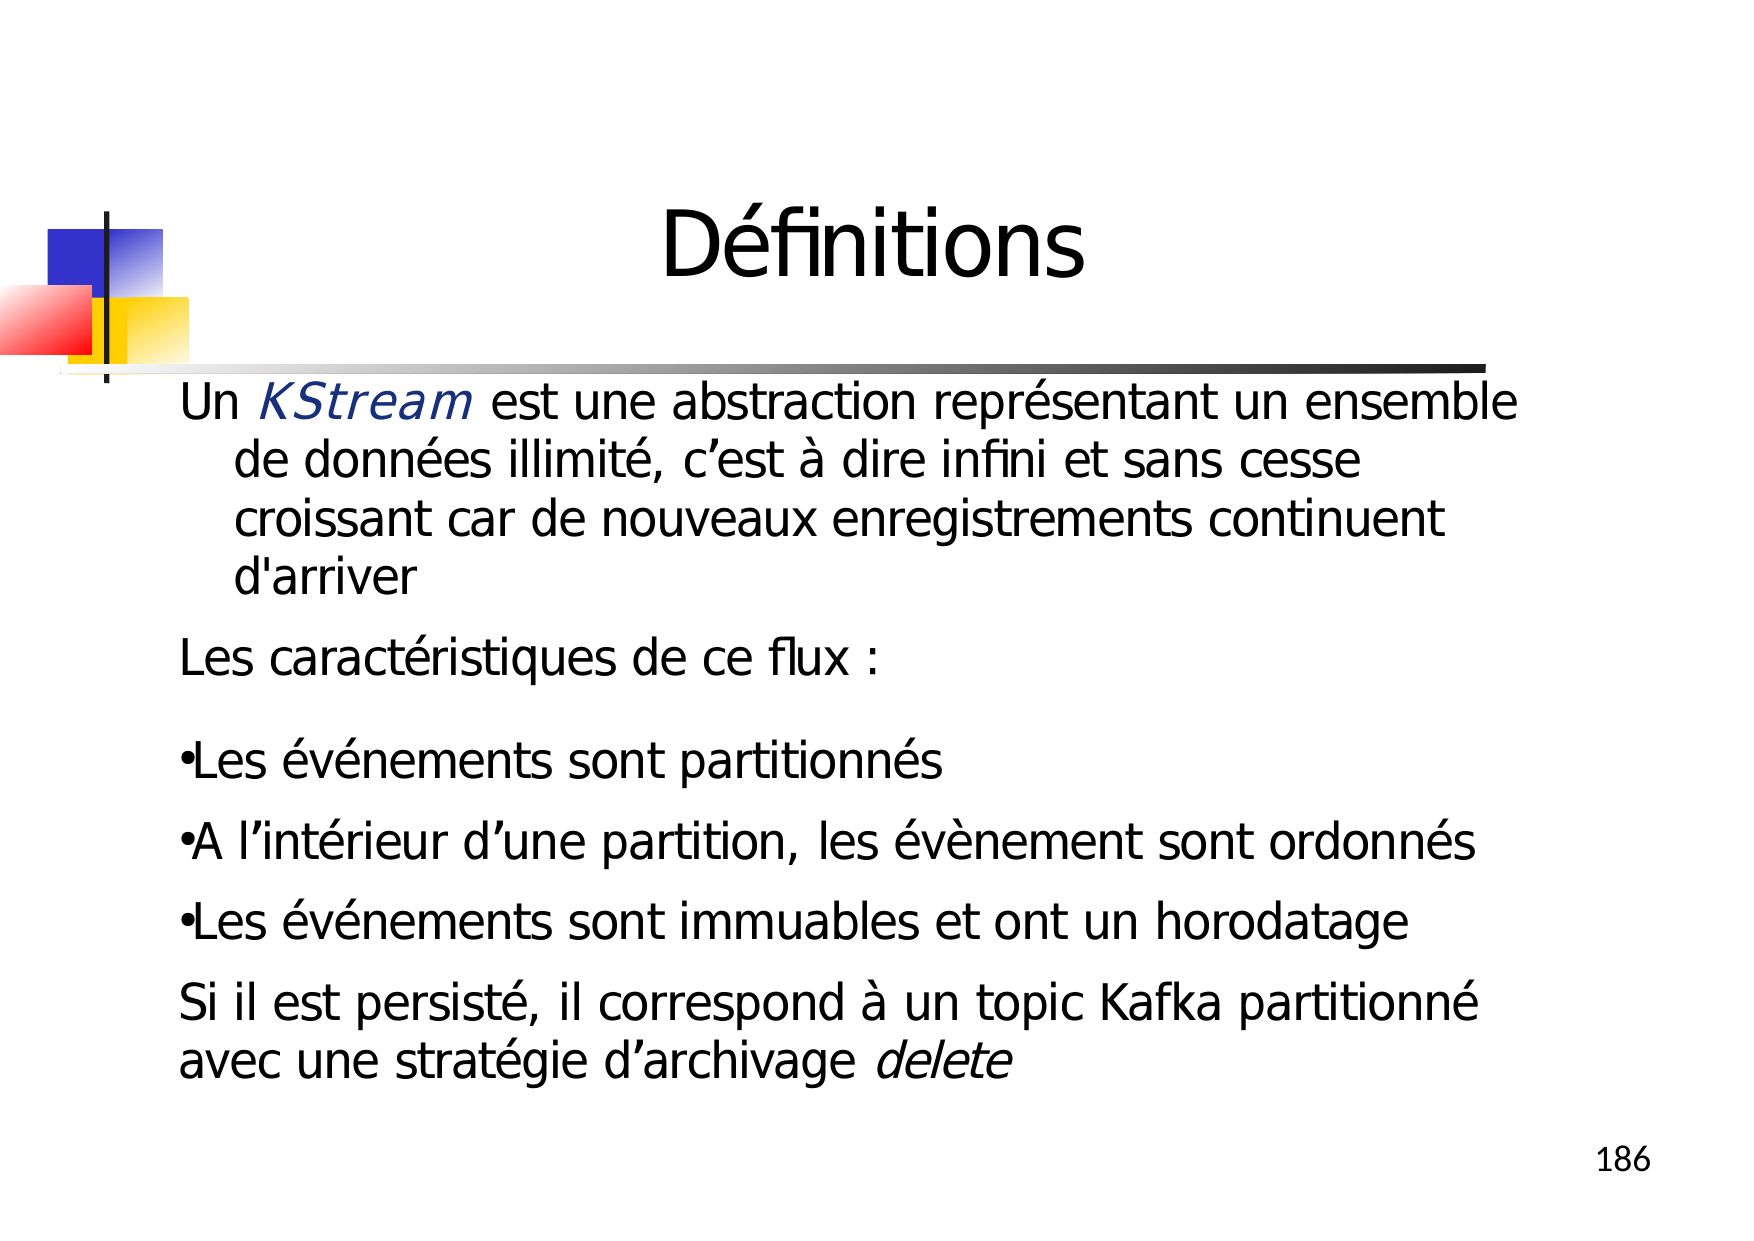

Définitions
Un KStream est une abstraction représentant un ensemble de données illimité, c’est à dire infini et sans cesse croissant car de nouveaux enregistrements continuent d'arriver
Les caractéristiques de ce flux :
Les événements sont partitionnés
A l’intérieur d’une partition, les évènement sont ordonnés
Les événements sont immuables et ont un horodatage
Si il est persisté, il correspond à un topic Kafka partitionné avec une stratégie d’archivage delete